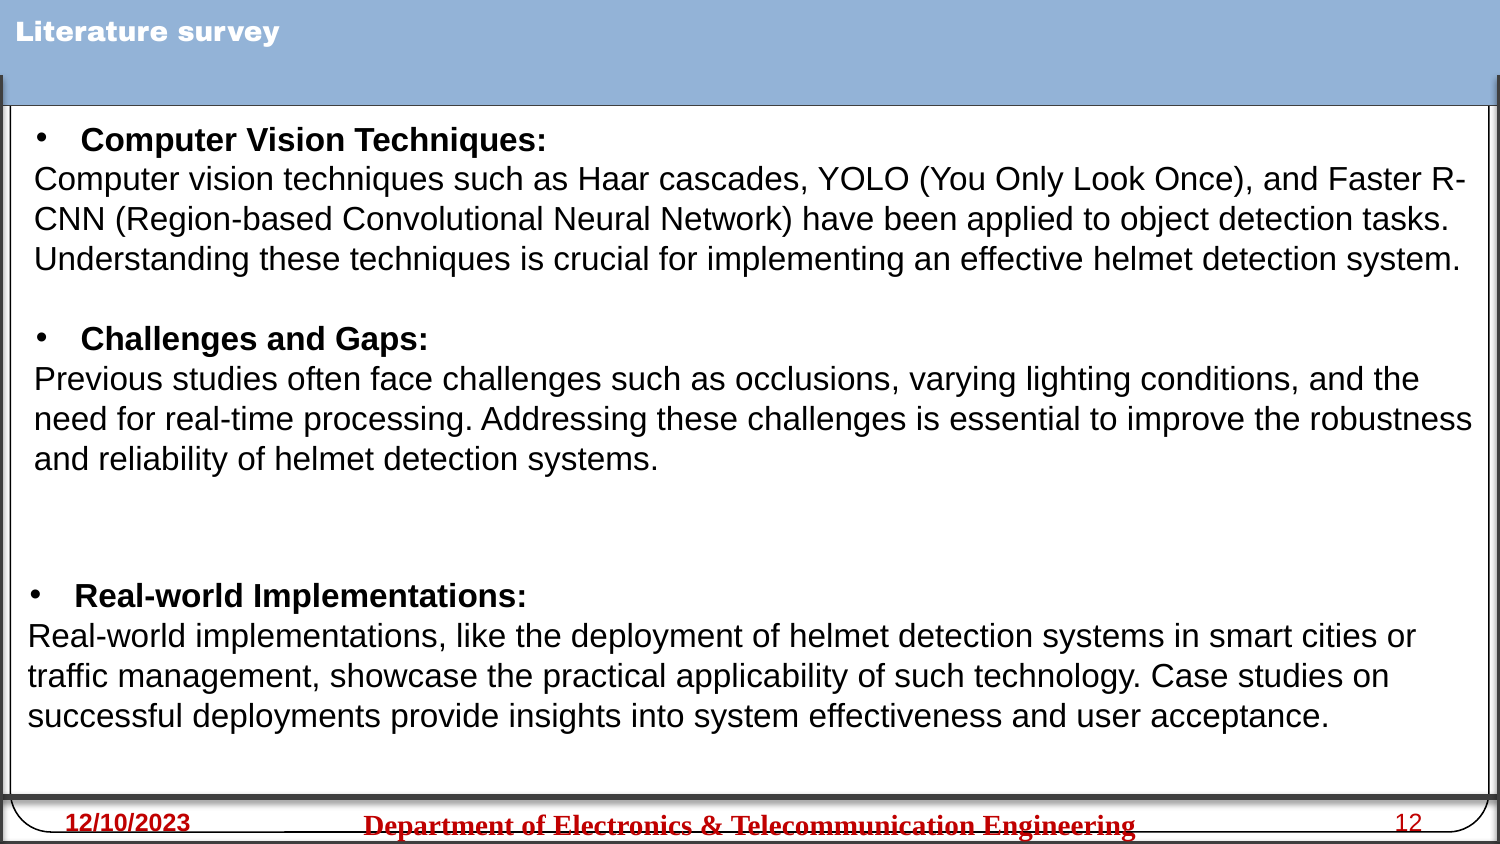

# Literature survey
Computer Vision Techniques:
Computer vision techniques such as Haar cascades, YOLO (You Only Look Once), and Faster R-CNN (Region-based Convolutional Neural Network) have been applied to object detection tasks. Understanding these techniques is crucial for implementing an effective helmet detection system.

Challenges and Gaps:
Previous studies often face challenges such as occlusions, varying lighting conditions, and the need for real-time processing. Addressing these challenges is essential to improve the robustness and reliability of helmet detection systems.
Real-world Implementations:
Real-world implementations, like the deployment of helmet detection systems in smart cities or traffic management, showcase the practical applicability of such technology. Case studies on successful deployments provide insights into system effectiveness and user acceptance.